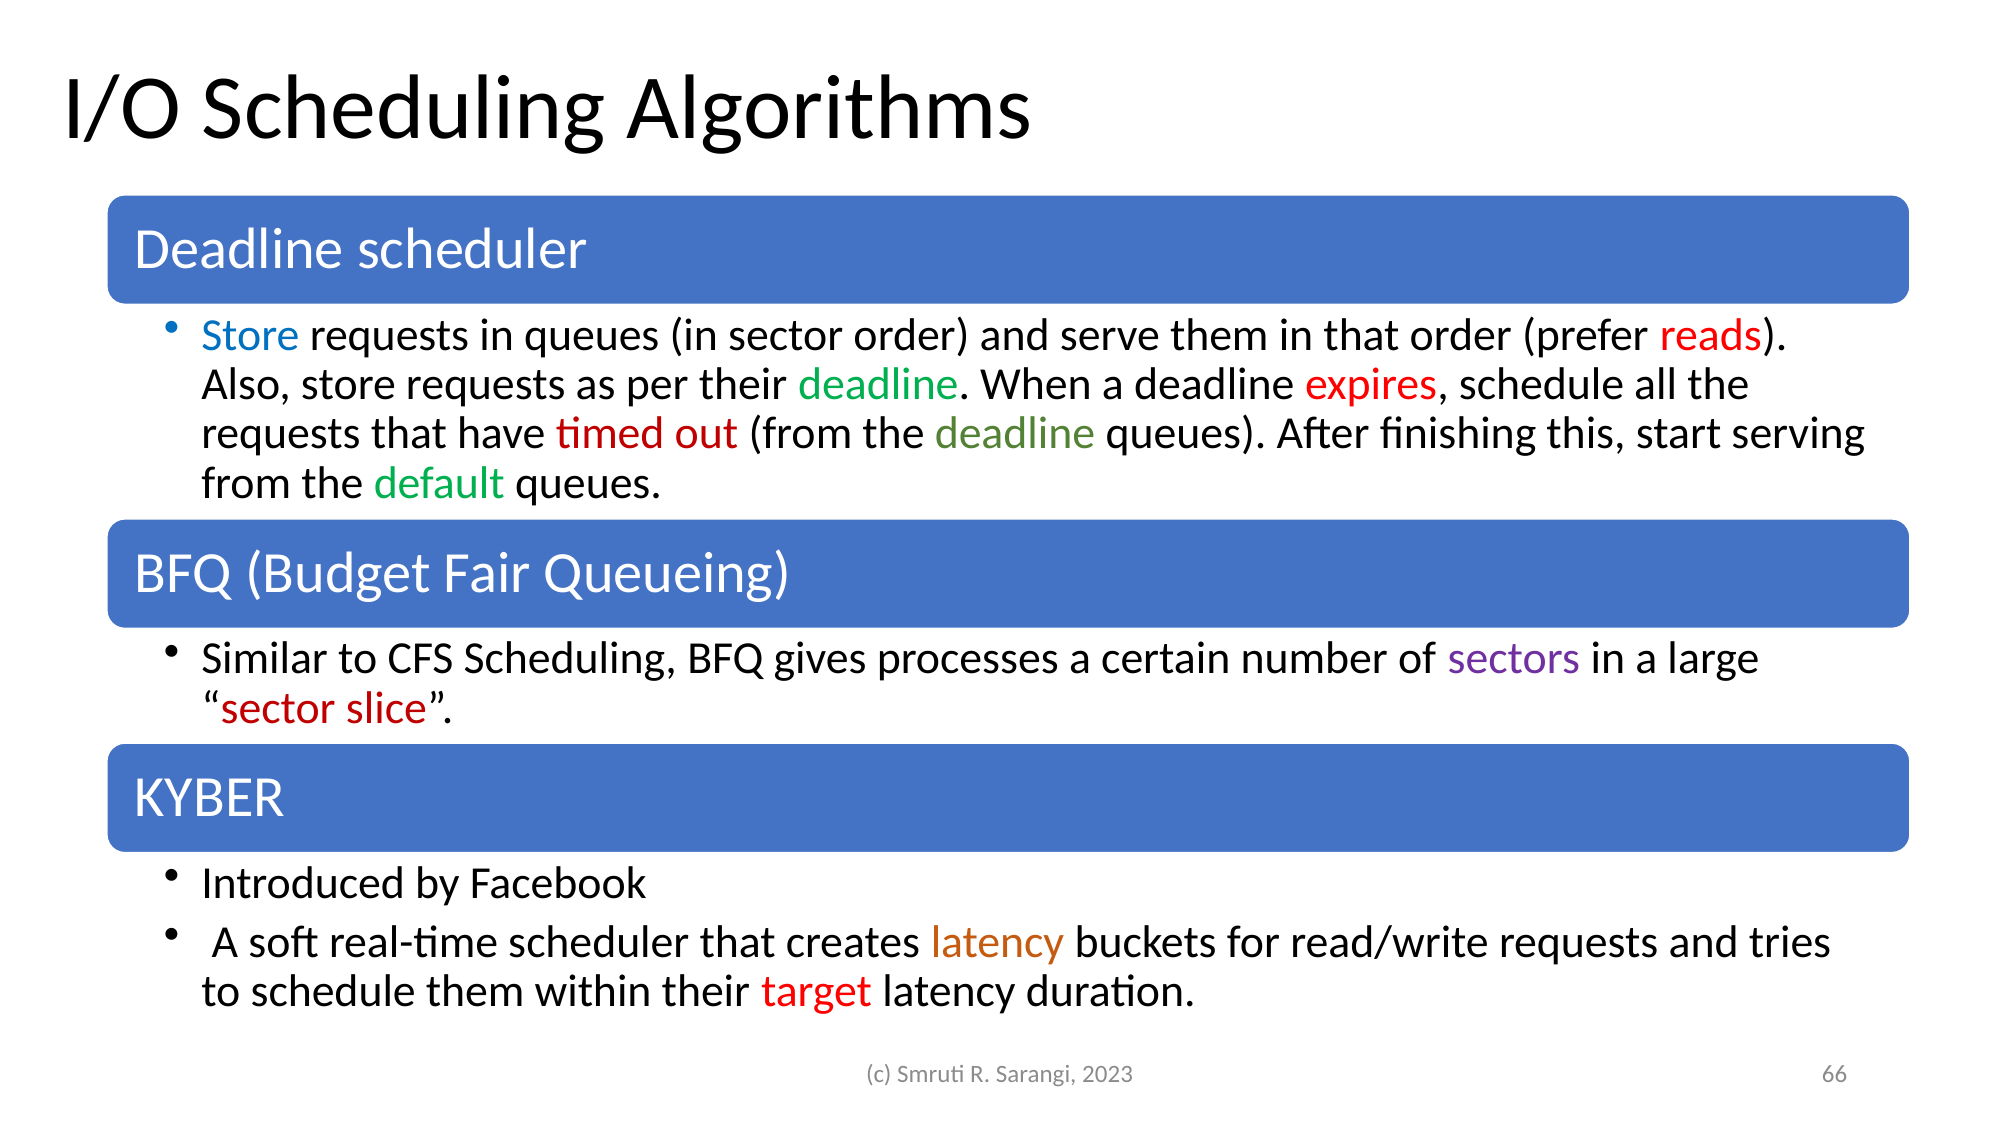

# I/O Scheduling Algorithms
Deadline scheduler
Store requests in queues (in sector order) and serve them in that order (prefer reads). Also, store requests as per their deadline. When a deadline expires, schedule all the requests that have timed out (from the deadline queues). After finishing this, start serving from the default queues.
BFQ (Budget Fair Queueing)
Similar to CFS Scheduling, BFQ gives processes a certain number of sectors in a large “sector slice”.
KYBER
Introduced by Facebook
 A soft real-time scheduler that creates latency buckets for read/write requests and tries to schedule them within their target latency duration.
(c) Smruti R. Sarangi, 2023
66